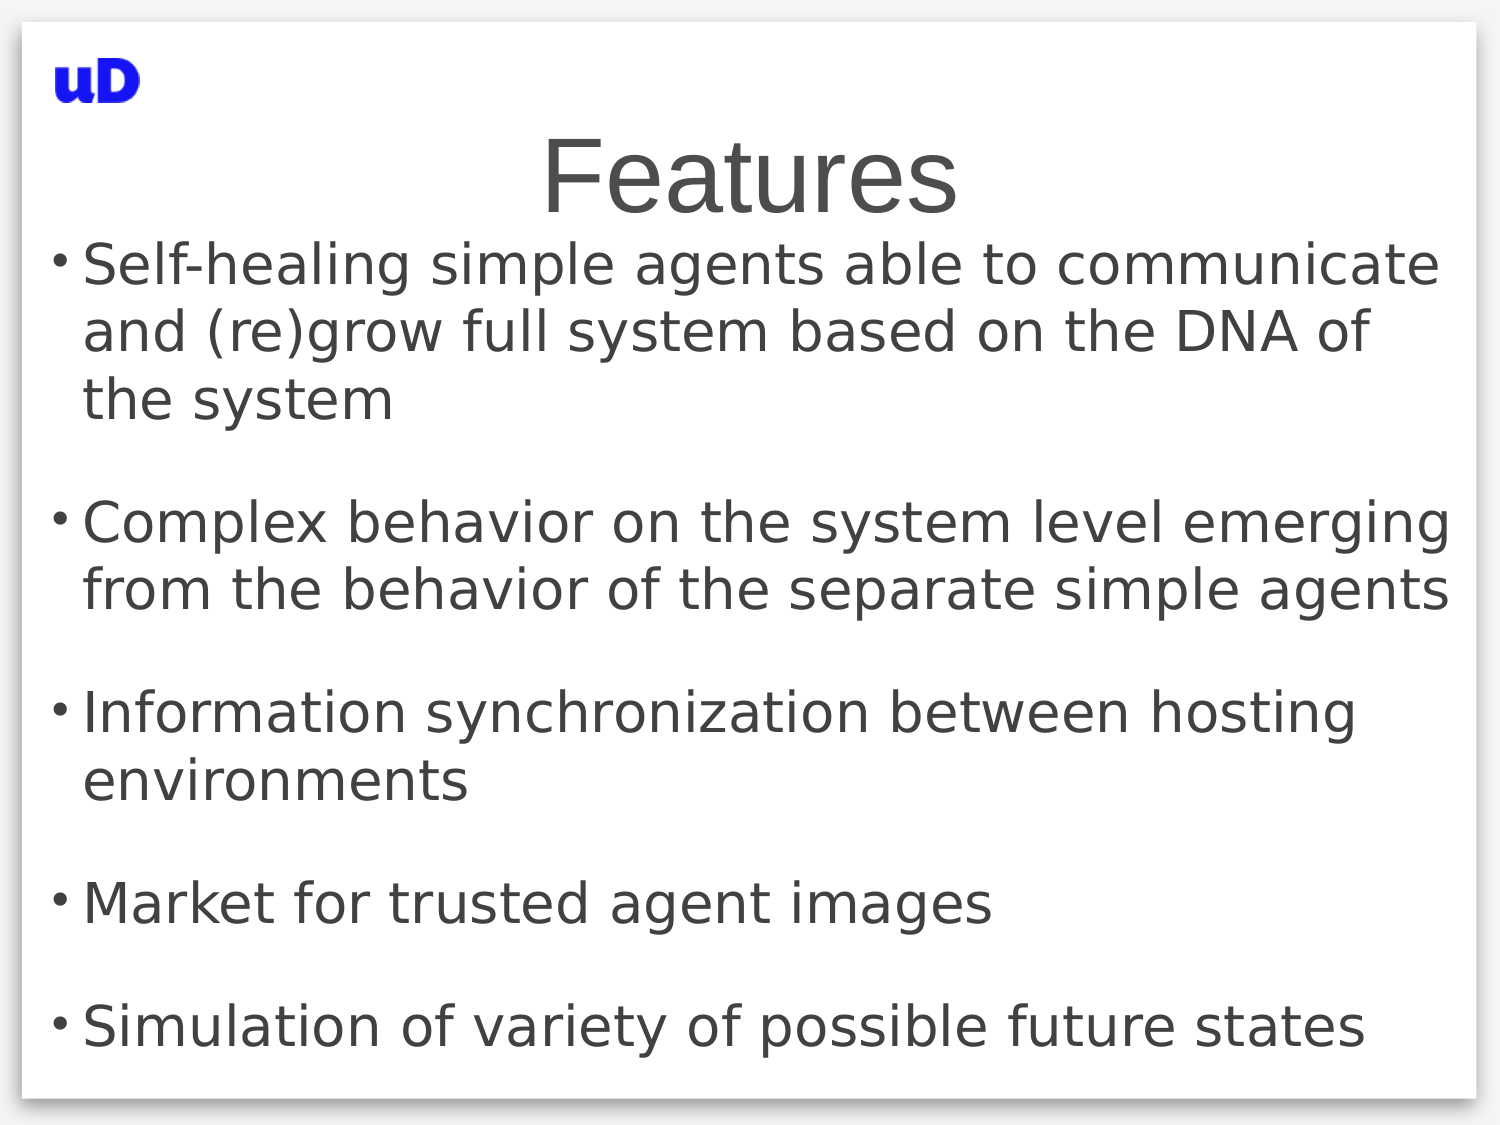

# Features
Self-healing simple agents able to communicate and (re)grow full system based on the DNA of the system
Complex behavior on the system level emerging from the behavior of the separate simple agents
Information synchronization between hosting environments
Market for trusted agent images
Simulation of variety of possible future states